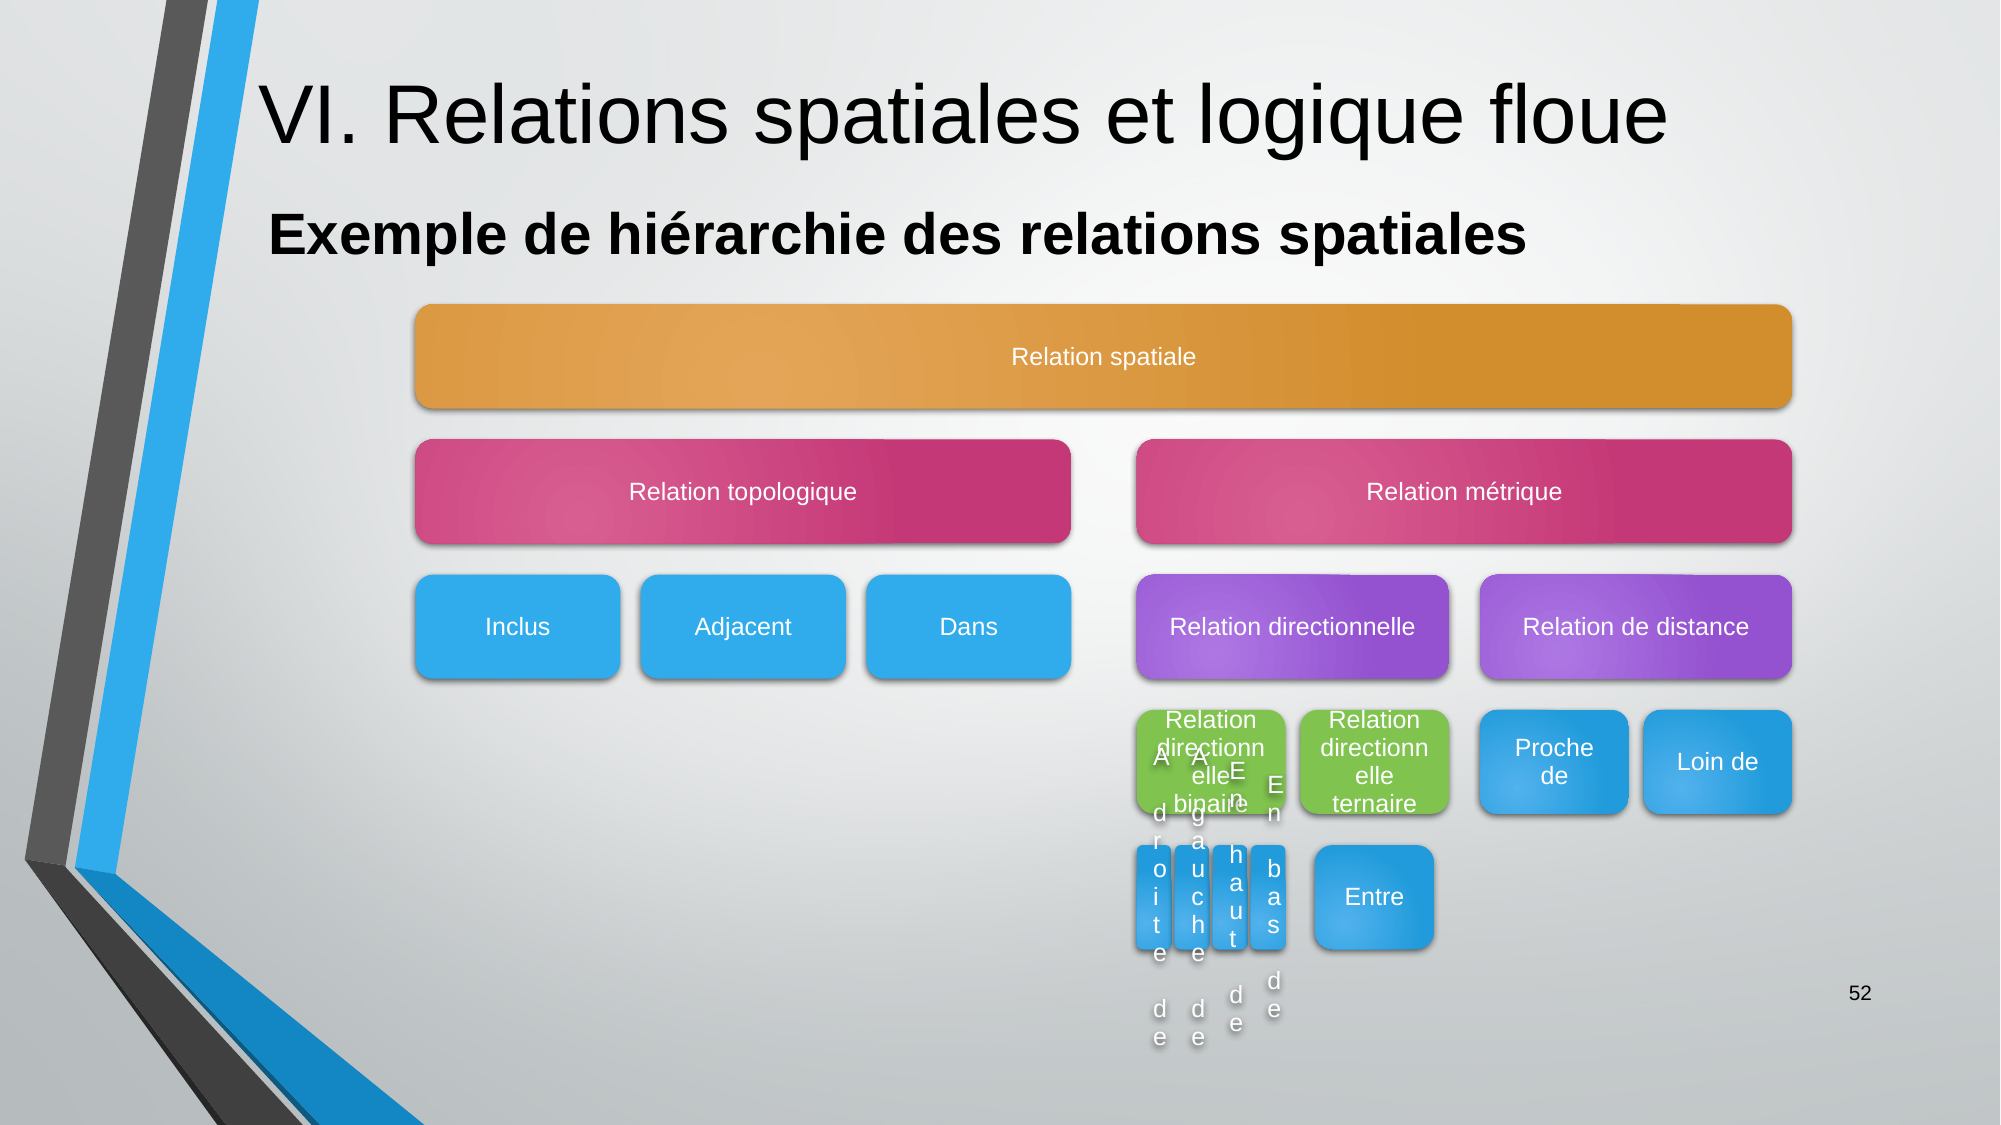

# VI. Relations spatiales et logique floue
  Exemple de hiérarchie des relations spatiales

Relation spatiale
Relation topologique
Relation métrique
Relation directionnelle
Relation de distance
Proche de
Loin de
Relation directionnelle ternaire
Entre
Inclus
Adjacent
Dans
52